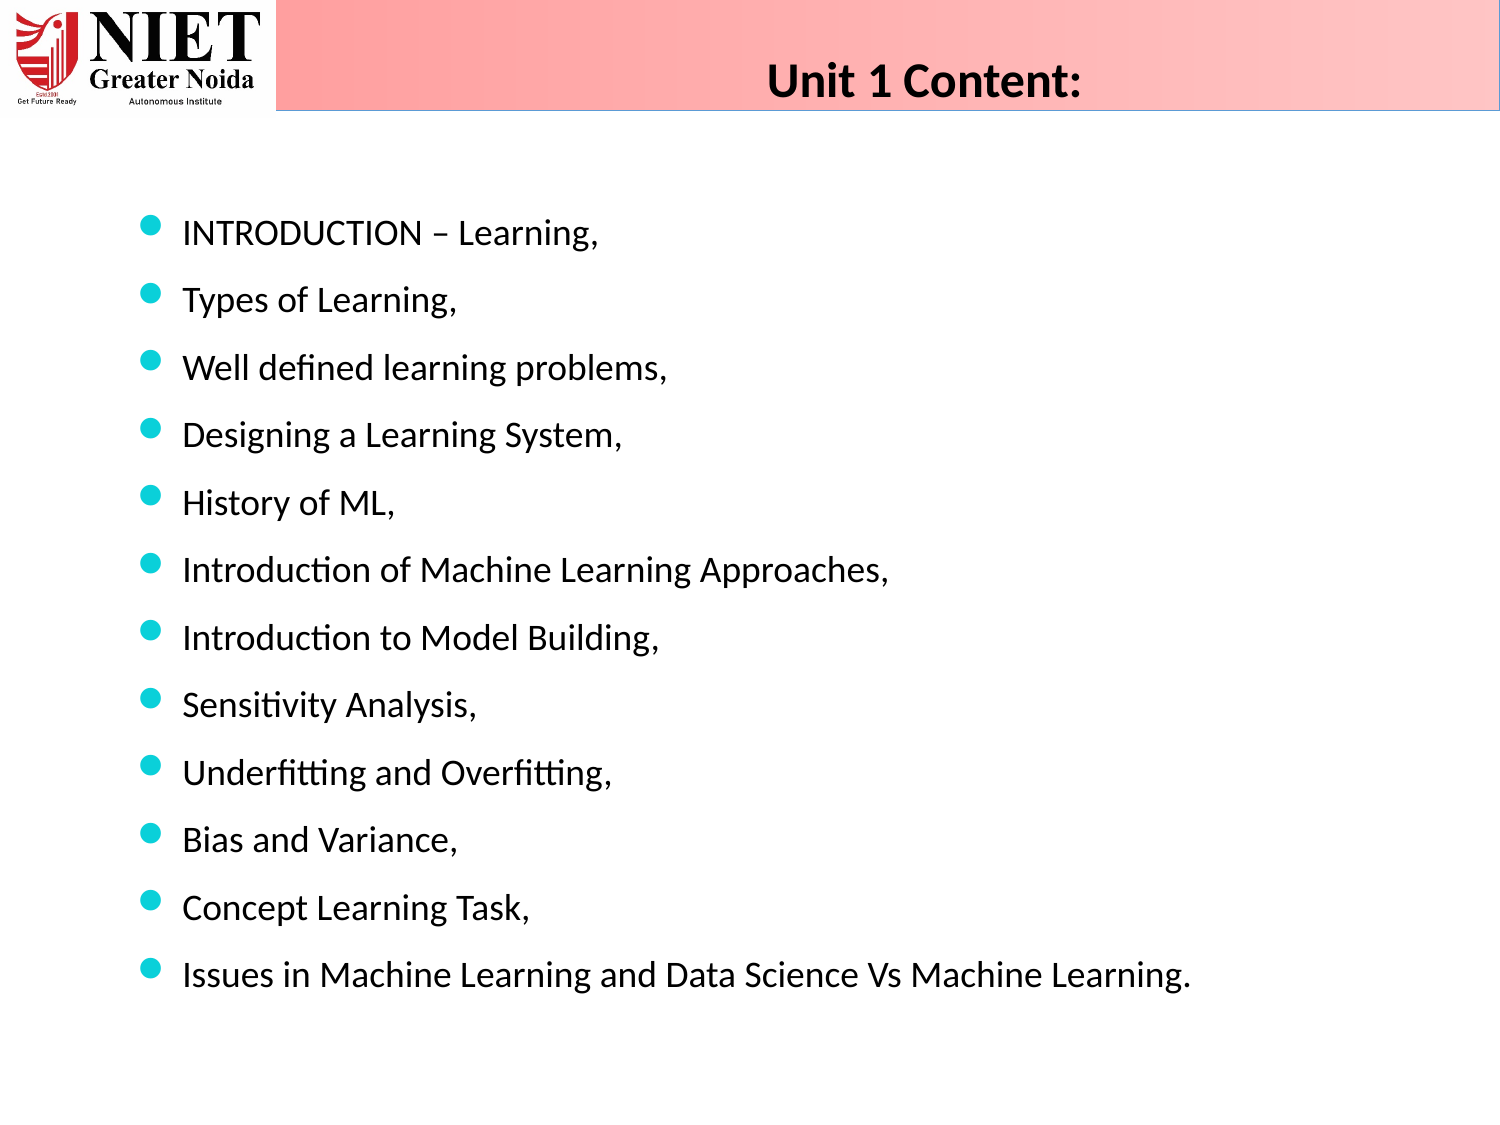

Unit 1 Content:
INTRODUCTION – Learning,
Types of Learning,
Well defined learning problems,
Designing a Learning System,
History of ML,
Introduction of Machine Learning Approaches,
Introduction to Model Building,
Sensitivity Analysis,
Underfitting and Overfitting,
Bias and Variance,
Concept Learning Task,
Issues in Machine Learning and Data Science Vs Machine Learning.